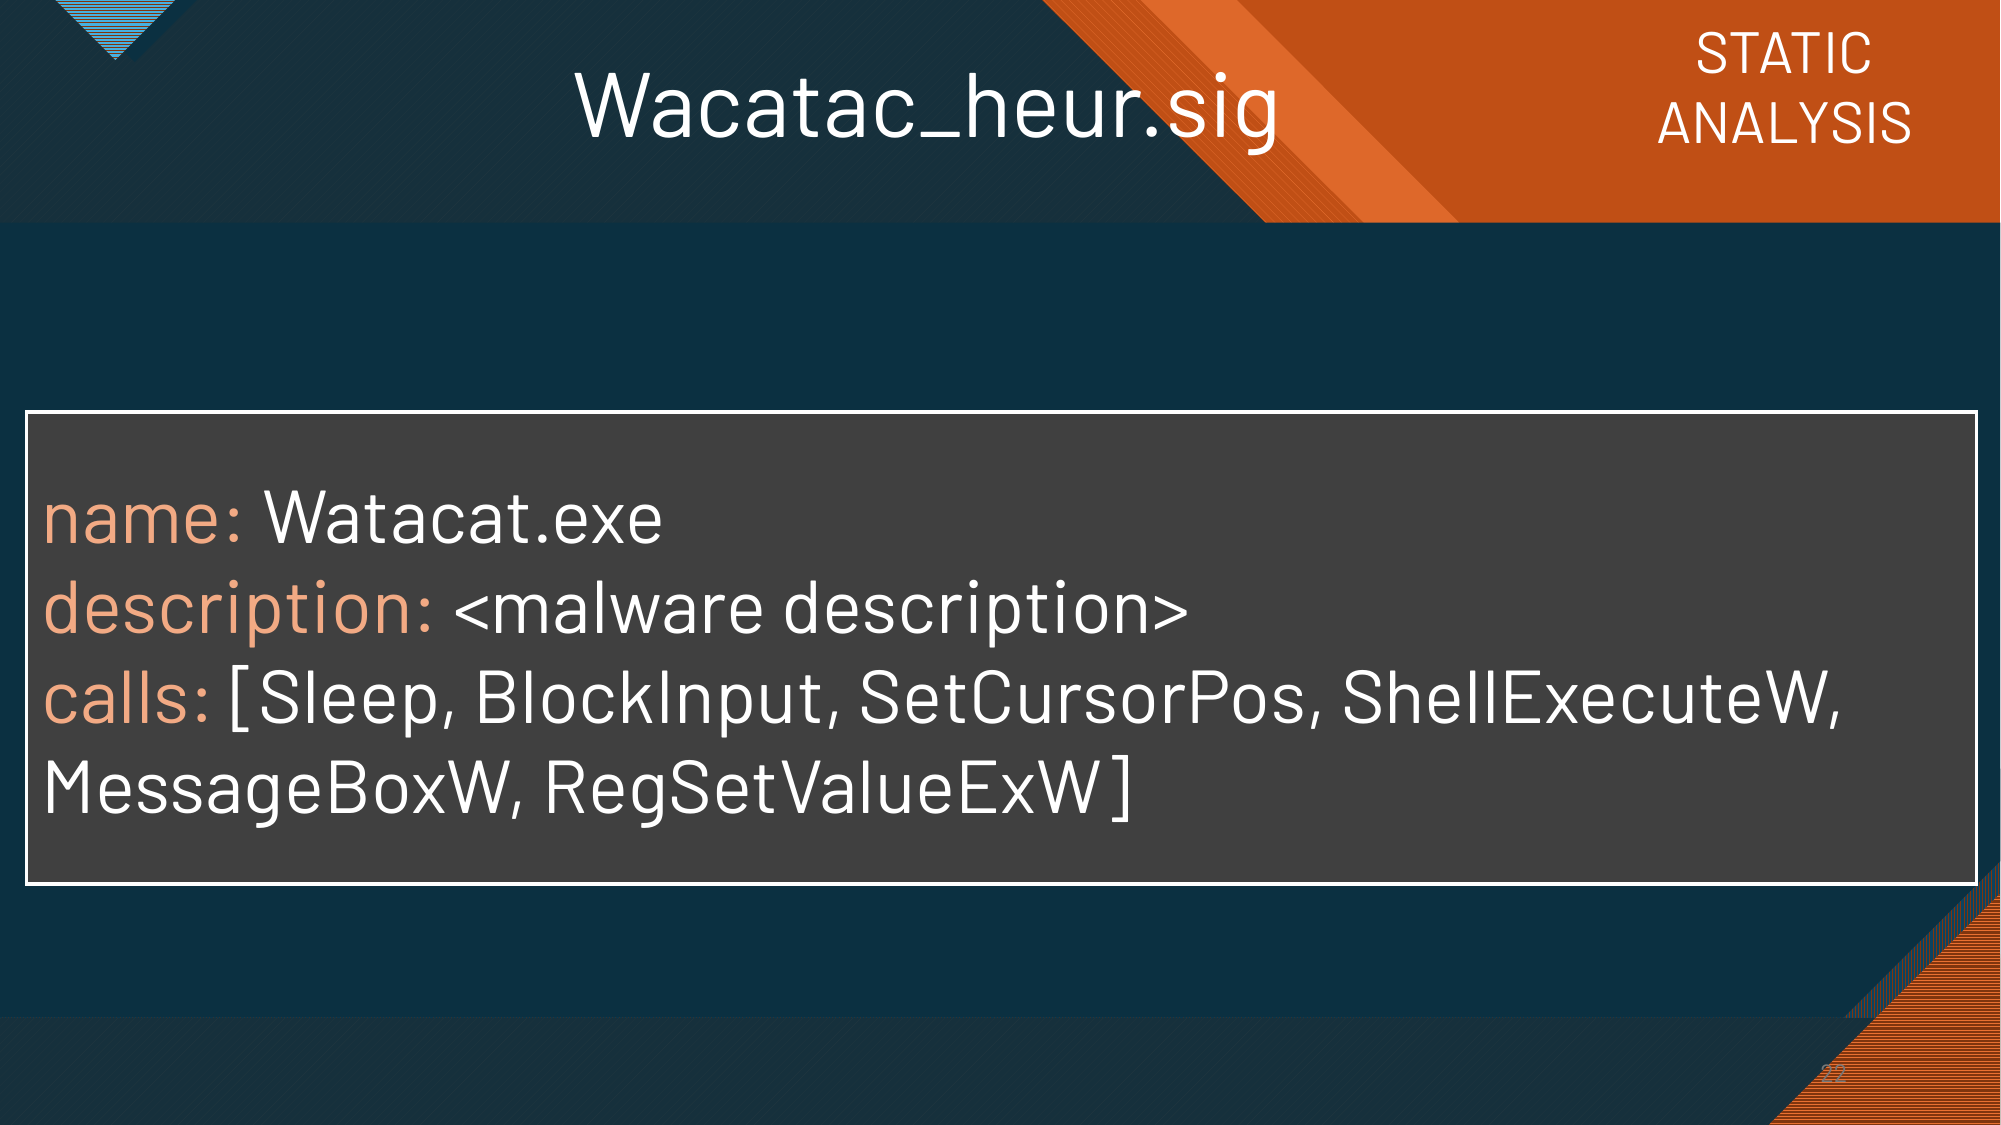

STATIC
ANALYSIS
Wacatac_heur.sig
name: Watacat.exe
description: <malware description>
calls: [Sleep, BlockInput, SetCursorPos, ShellExecuteW, MessageBoxW, RegSetValueExW]

22